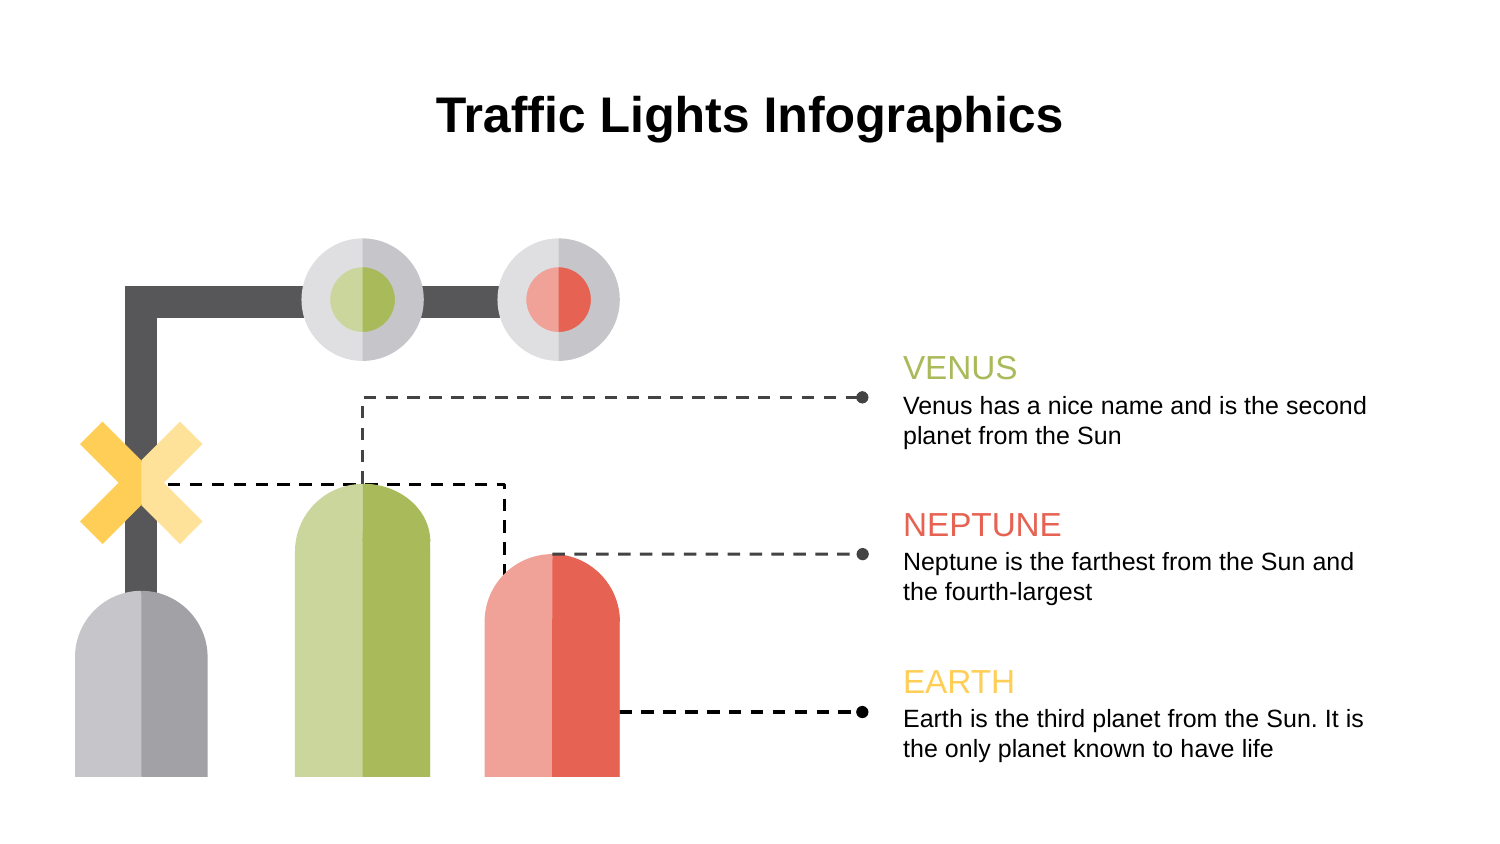

# Traffic Lights Infographics

VENUS
Venus has a nice name and is the second planet from the Sun

NEPTUNE
Neptune is the farthest from the Sun and the fourth-largest

EARTH
Earth is the third planet from the Sun. It is the only planet known to have life